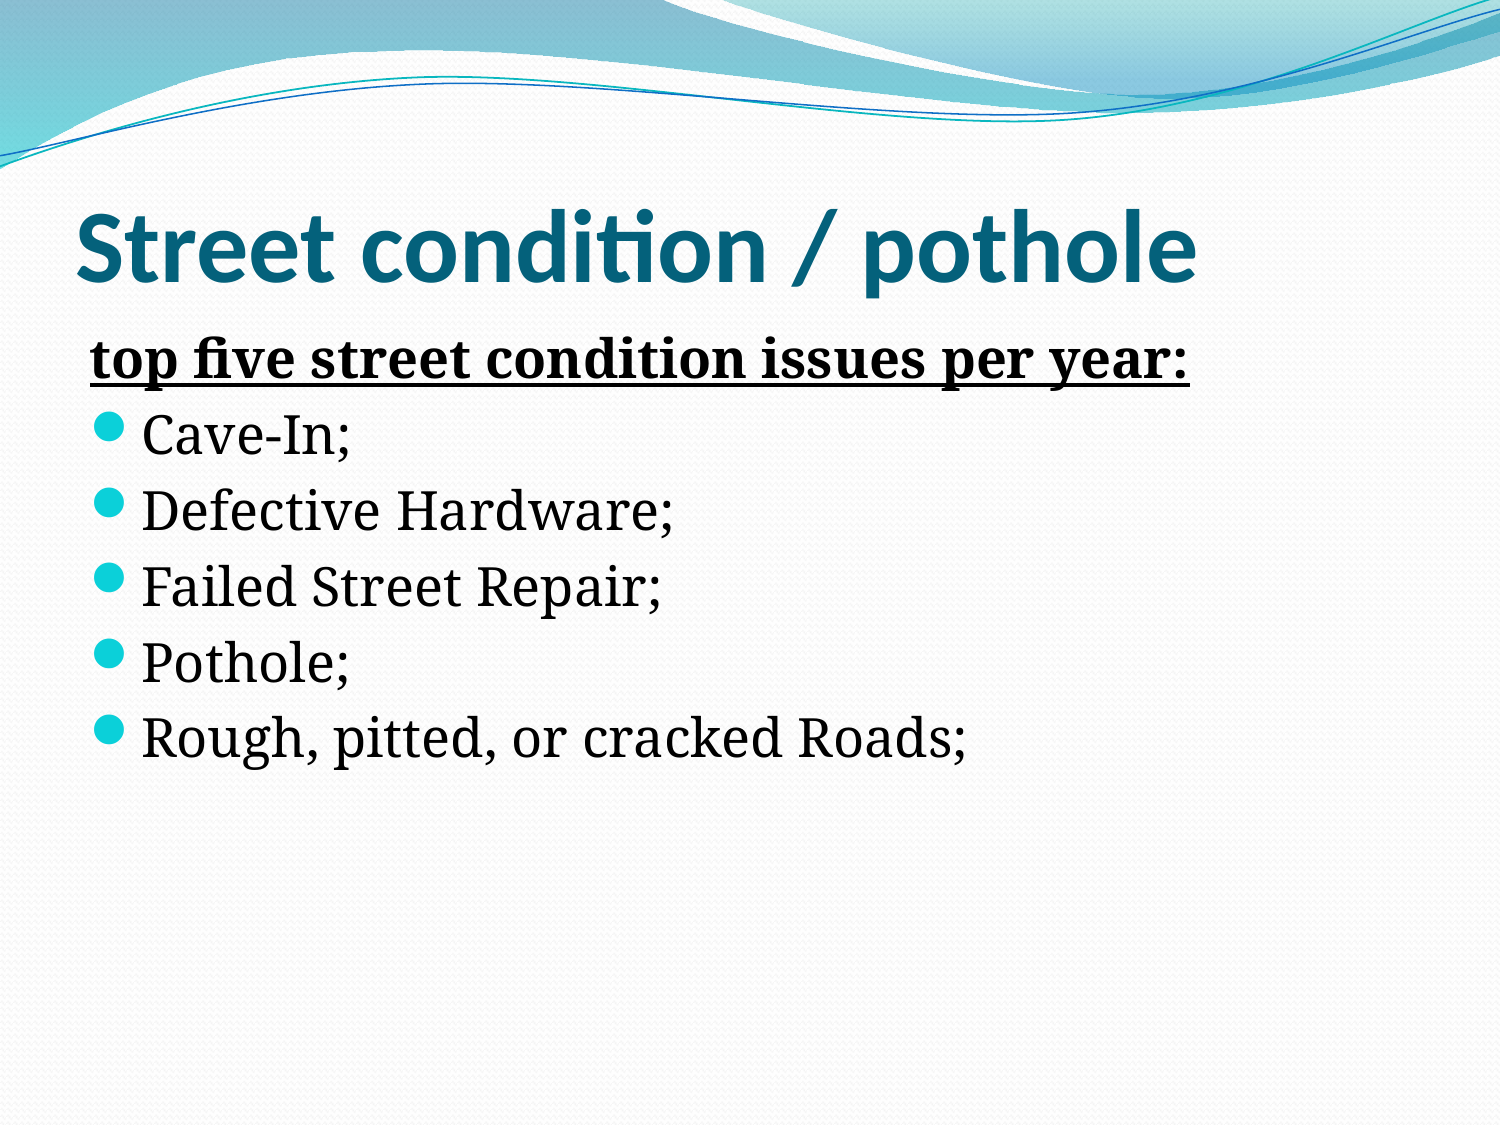

# Street condition / pothole
top five street condition issues per year:
Cave-In;
Defective Hardware;
Failed Street Repair;
Pothole;
Rough, pitted, or cracked Roads;